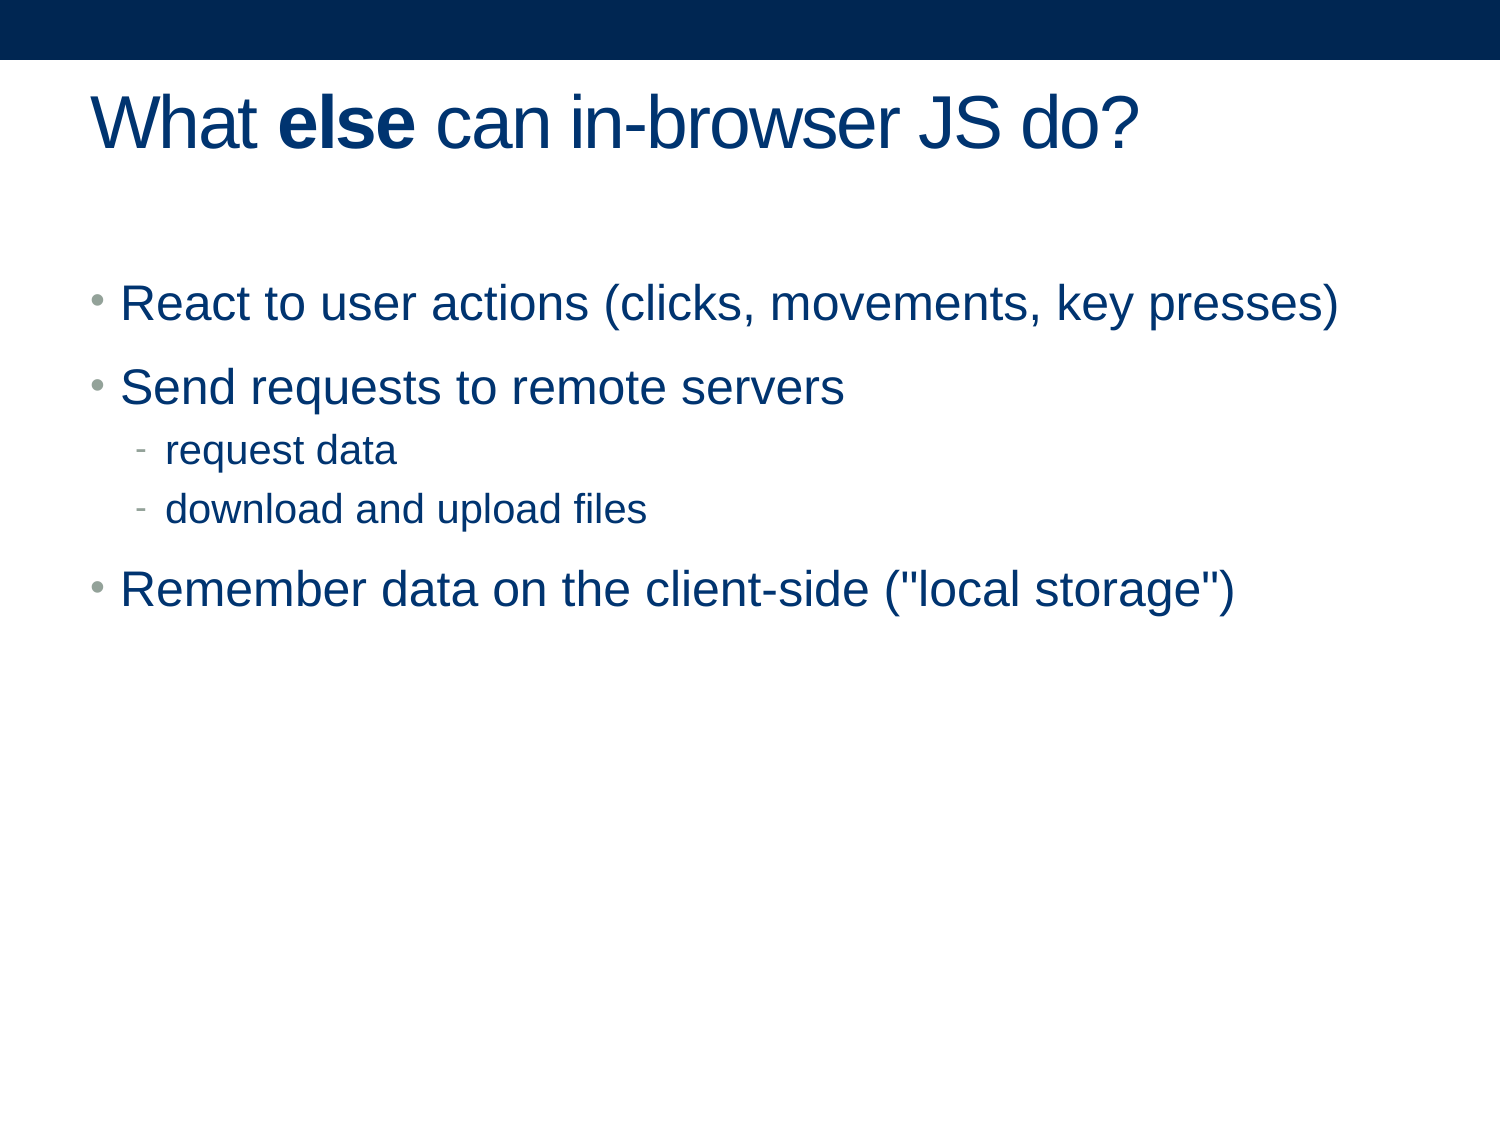

# What else can in-browser JS do?
React to user actions (clicks, movements, key presses)
Send requests to remote servers
request data
download and upload files
Remember data on the client-side ("local storage")